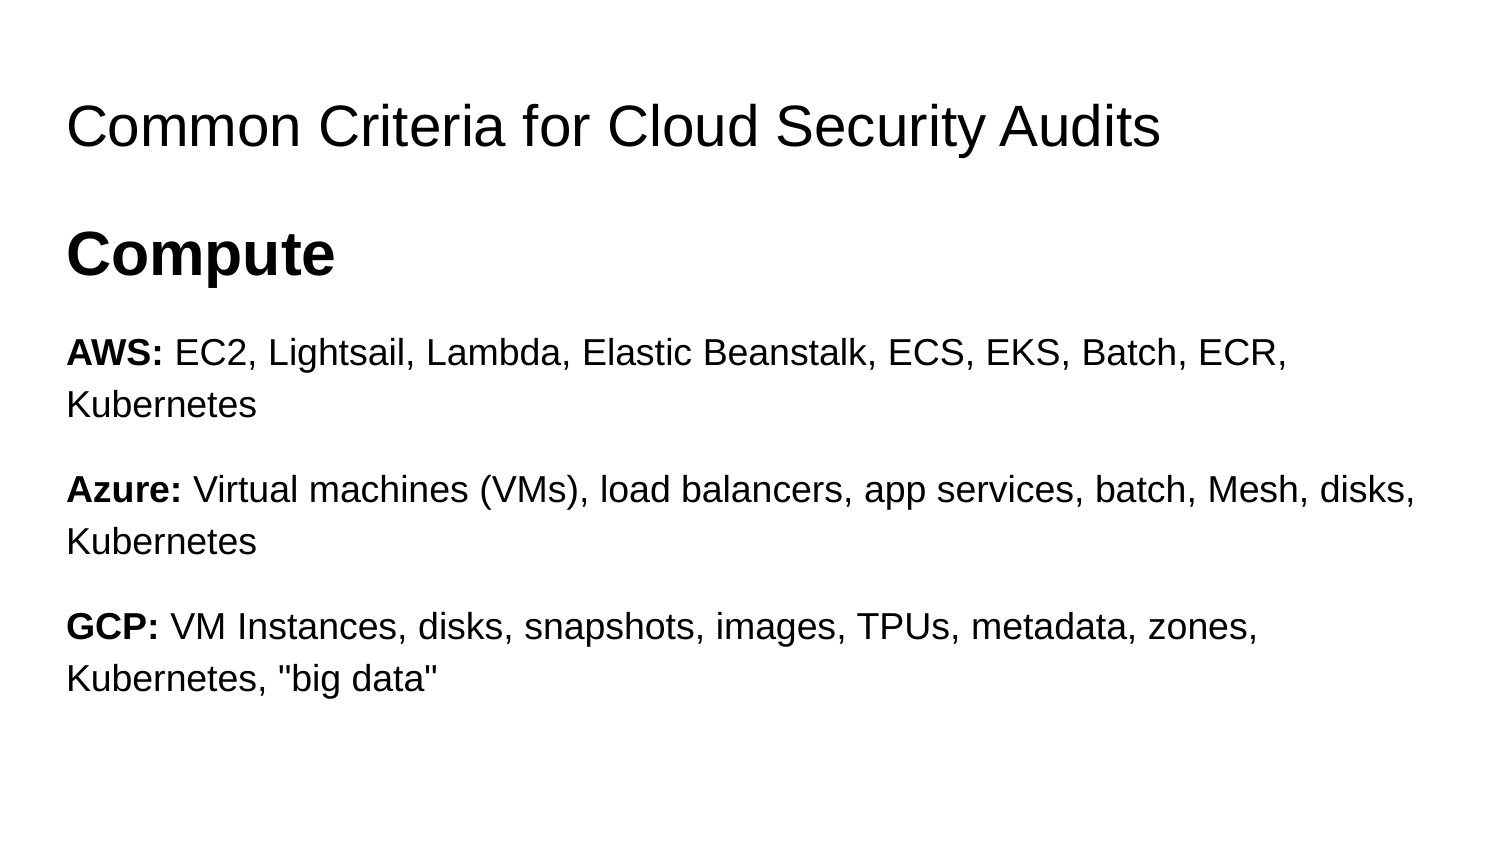

# Common Criteria for Cloud Security Audits
Compute
AWS: EC2, Lightsail, Lambda, Elastic Beanstalk, ECS, EKS, Batch, ECR, Kubernetes
Azure: Virtual machines (VMs), load balancers, app services, batch, Mesh, disks, Kubernetes
GCP: VM Instances, disks, snapshots, images, TPUs, metadata, zones, Kubernetes, "big data"

Network
Database